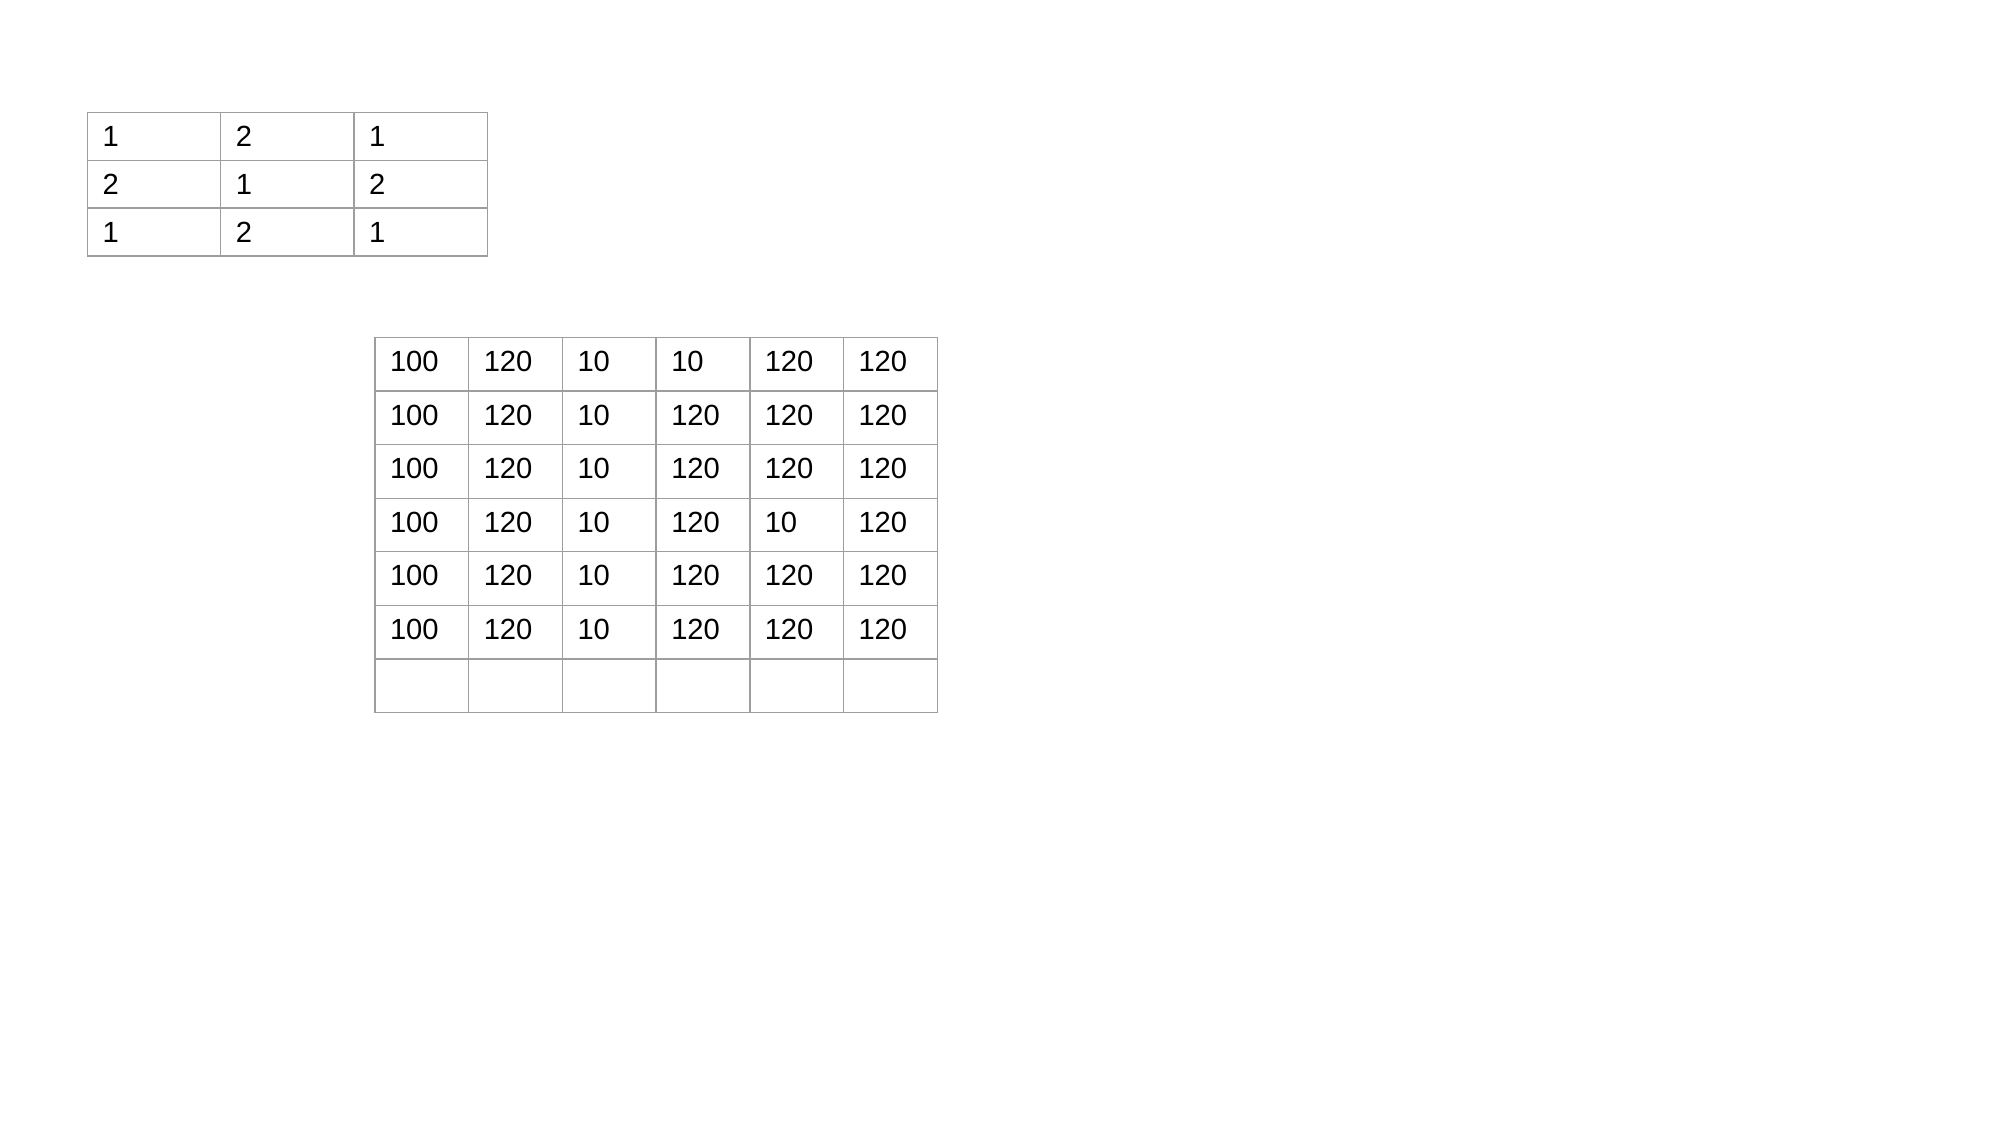

| 1 | 2 | 1 |
| --- | --- | --- |
| 2 | 1 | 2 |
| 1 | 2 | 1 |
| 100 | 120 | 10 | 10 | 120 | 120 |
| --- | --- | --- | --- | --- | --- |
| 100 | 120 | 10 | 120 | 120 | 120 |
| 100 | 120 | 10 | 120 | 120 | 120 |
| 100 | 120 | 10 | 120 | 10 | 120 |
| 100 | 120 | 10 | 120 | 120 | 120 |
| 100 | 120 | 10 | 120 | 120 | 120 |
|  |  |  |  |  |  |